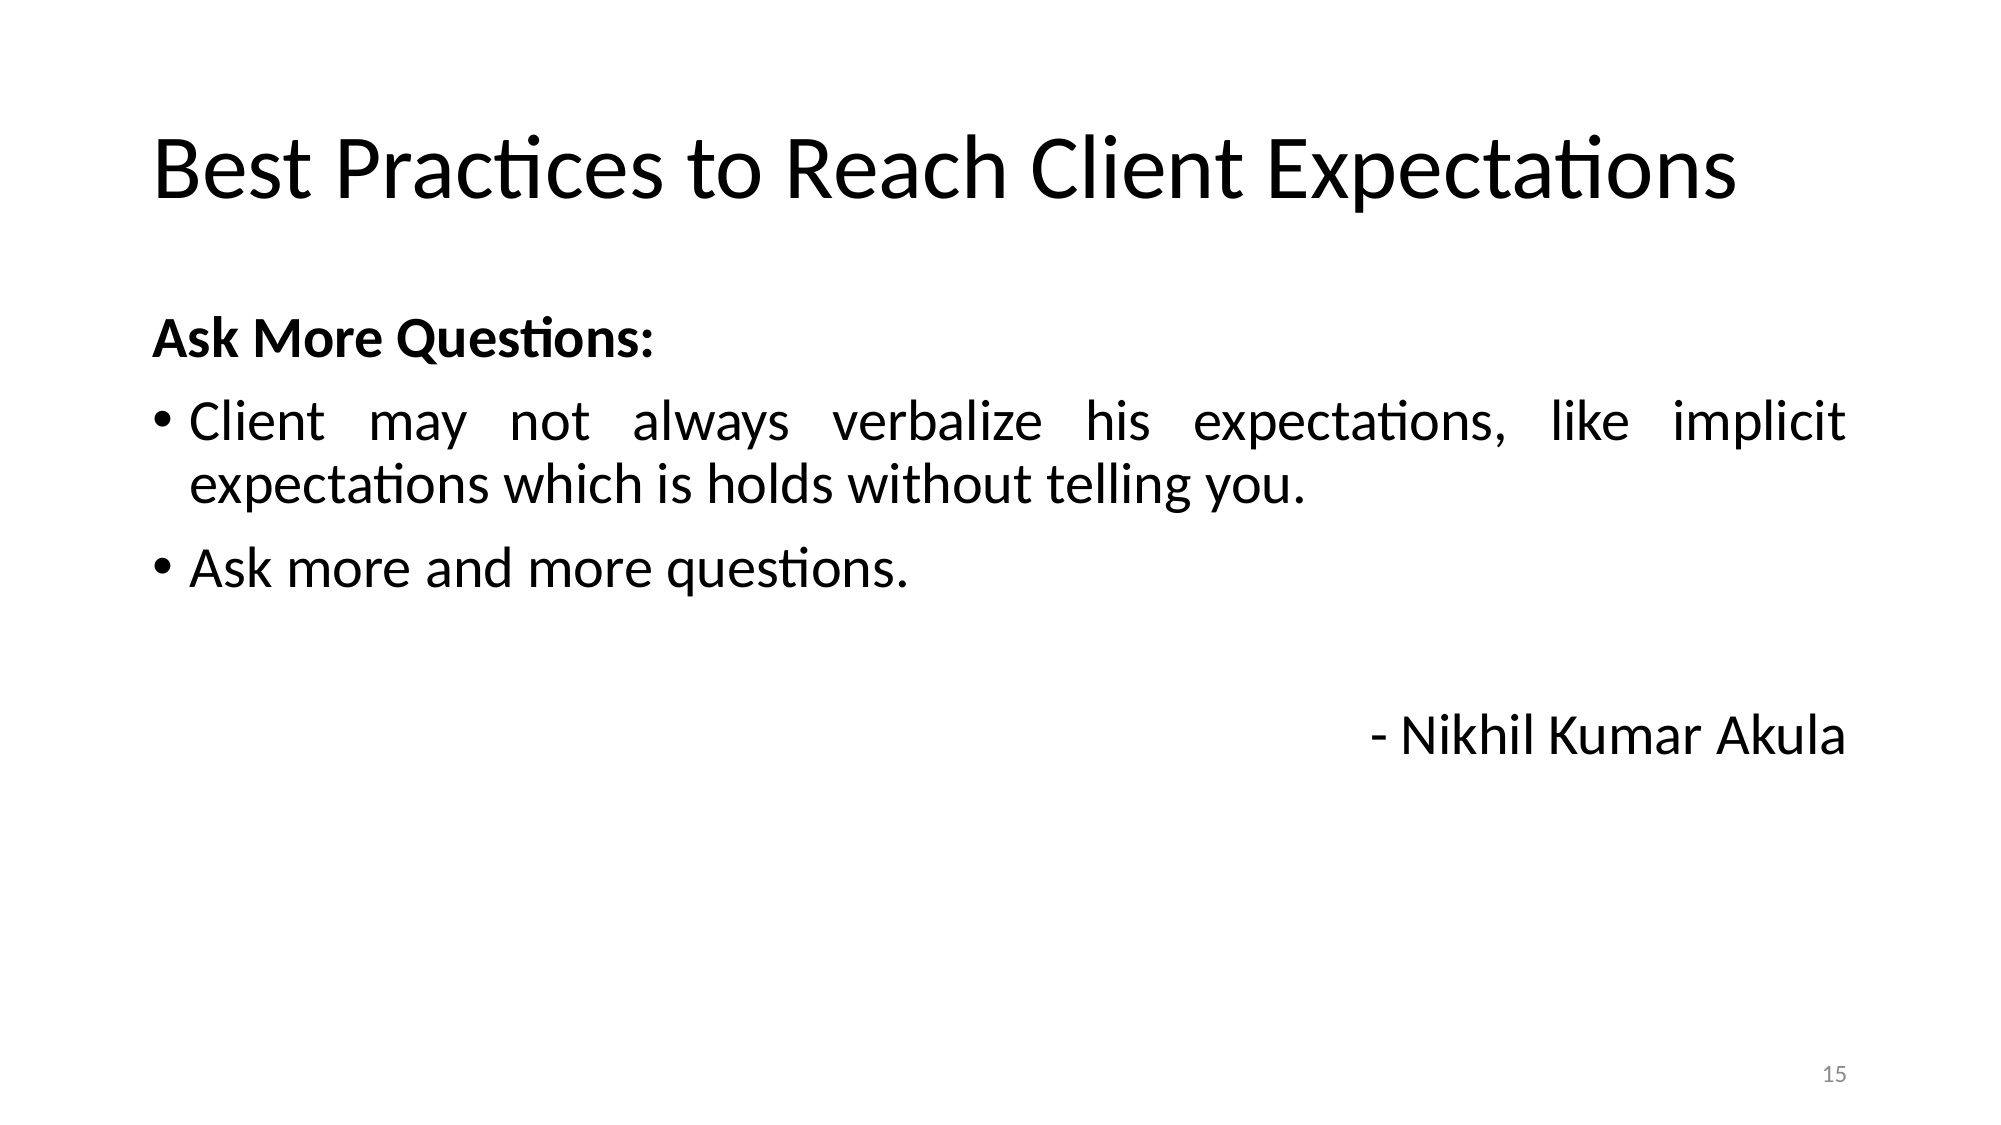

# Best Practices to Reach Client Expectations
Ask More Questions:
Client may not always verbalize his expectations, like implicit expectations which is holds without telling you.
Ask more and more questions.

- Nikhil Kumar Akula

15